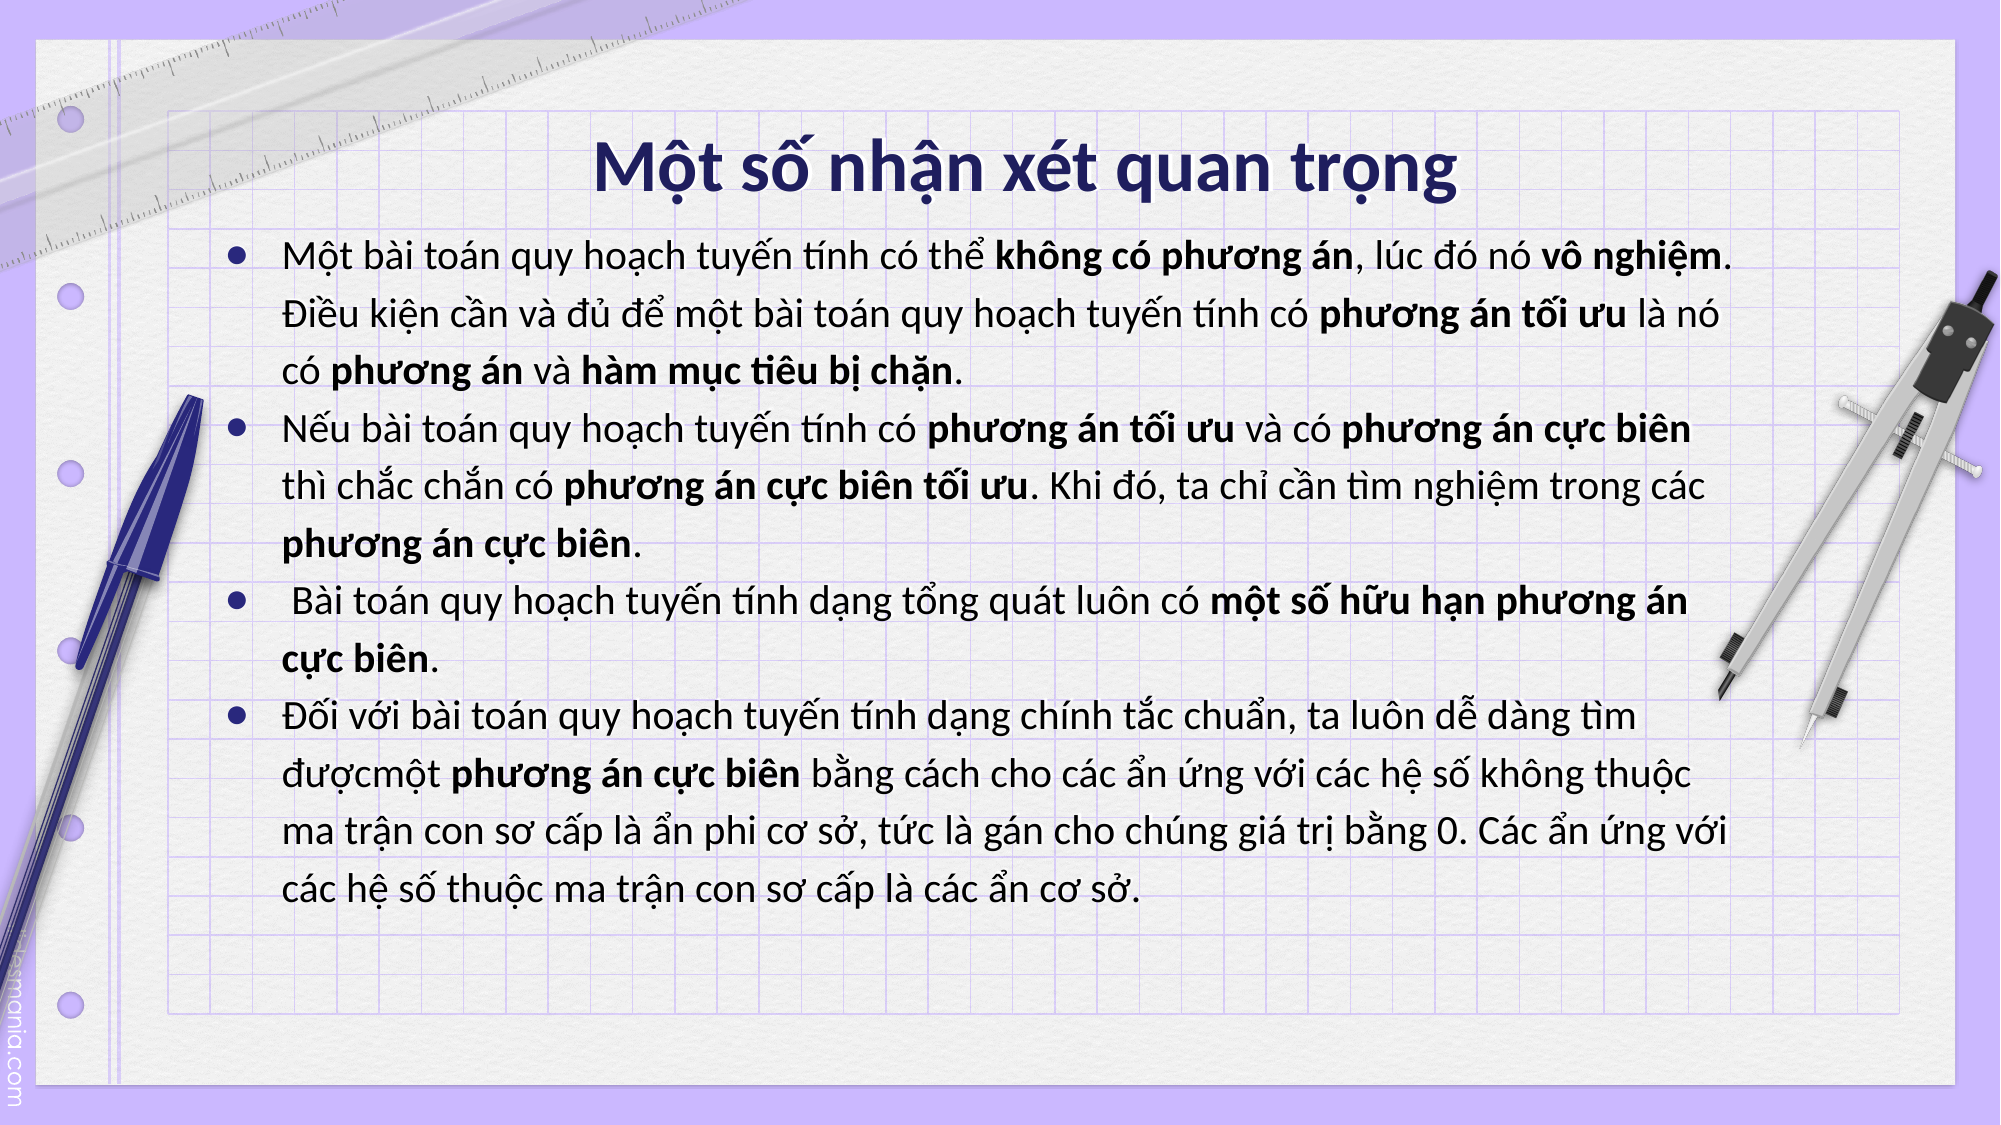

# Một số nhận xét quan trọng
Một bài toán quy hoạch tuyến tính có thể không có phương án, lúc đó nó vô nghiệm.
Điều kiện cần và đủ để một bài toán quy hoạch tuyến tính có phương án tối ưu là nó
có phương án và hàm mục tiêu bị chặn.
Nếu bài toán quy hoạch tuyến tính có phương án tối ưu và có phương án cực biên
thì chắc chắn có phương án cực biên tối ưu. Khi đó, ta chỉ cần tìm nghiệm trong các
phương án cực biên.
 Bài toán quy hoạch tuyến tính dạng tổng quát luôn có một số hữu hạn phương án
cực biên.
Đối với bài toán quy hoạch tuyến tính dạng chính tắc chuẩn, ta luôn dễ dàng tìm đượcmột phương án cực biên bằng cách cho các ẩn ứng với các hệ số không thuộc ma trận con sơ cấp là ẩn phi cơ sở, tức là gán cho chúng giá trị bằng 0. Các ẩn ứng với các hệ số thuộc ma trận con sơ cấp là các ẩn cơ sở.